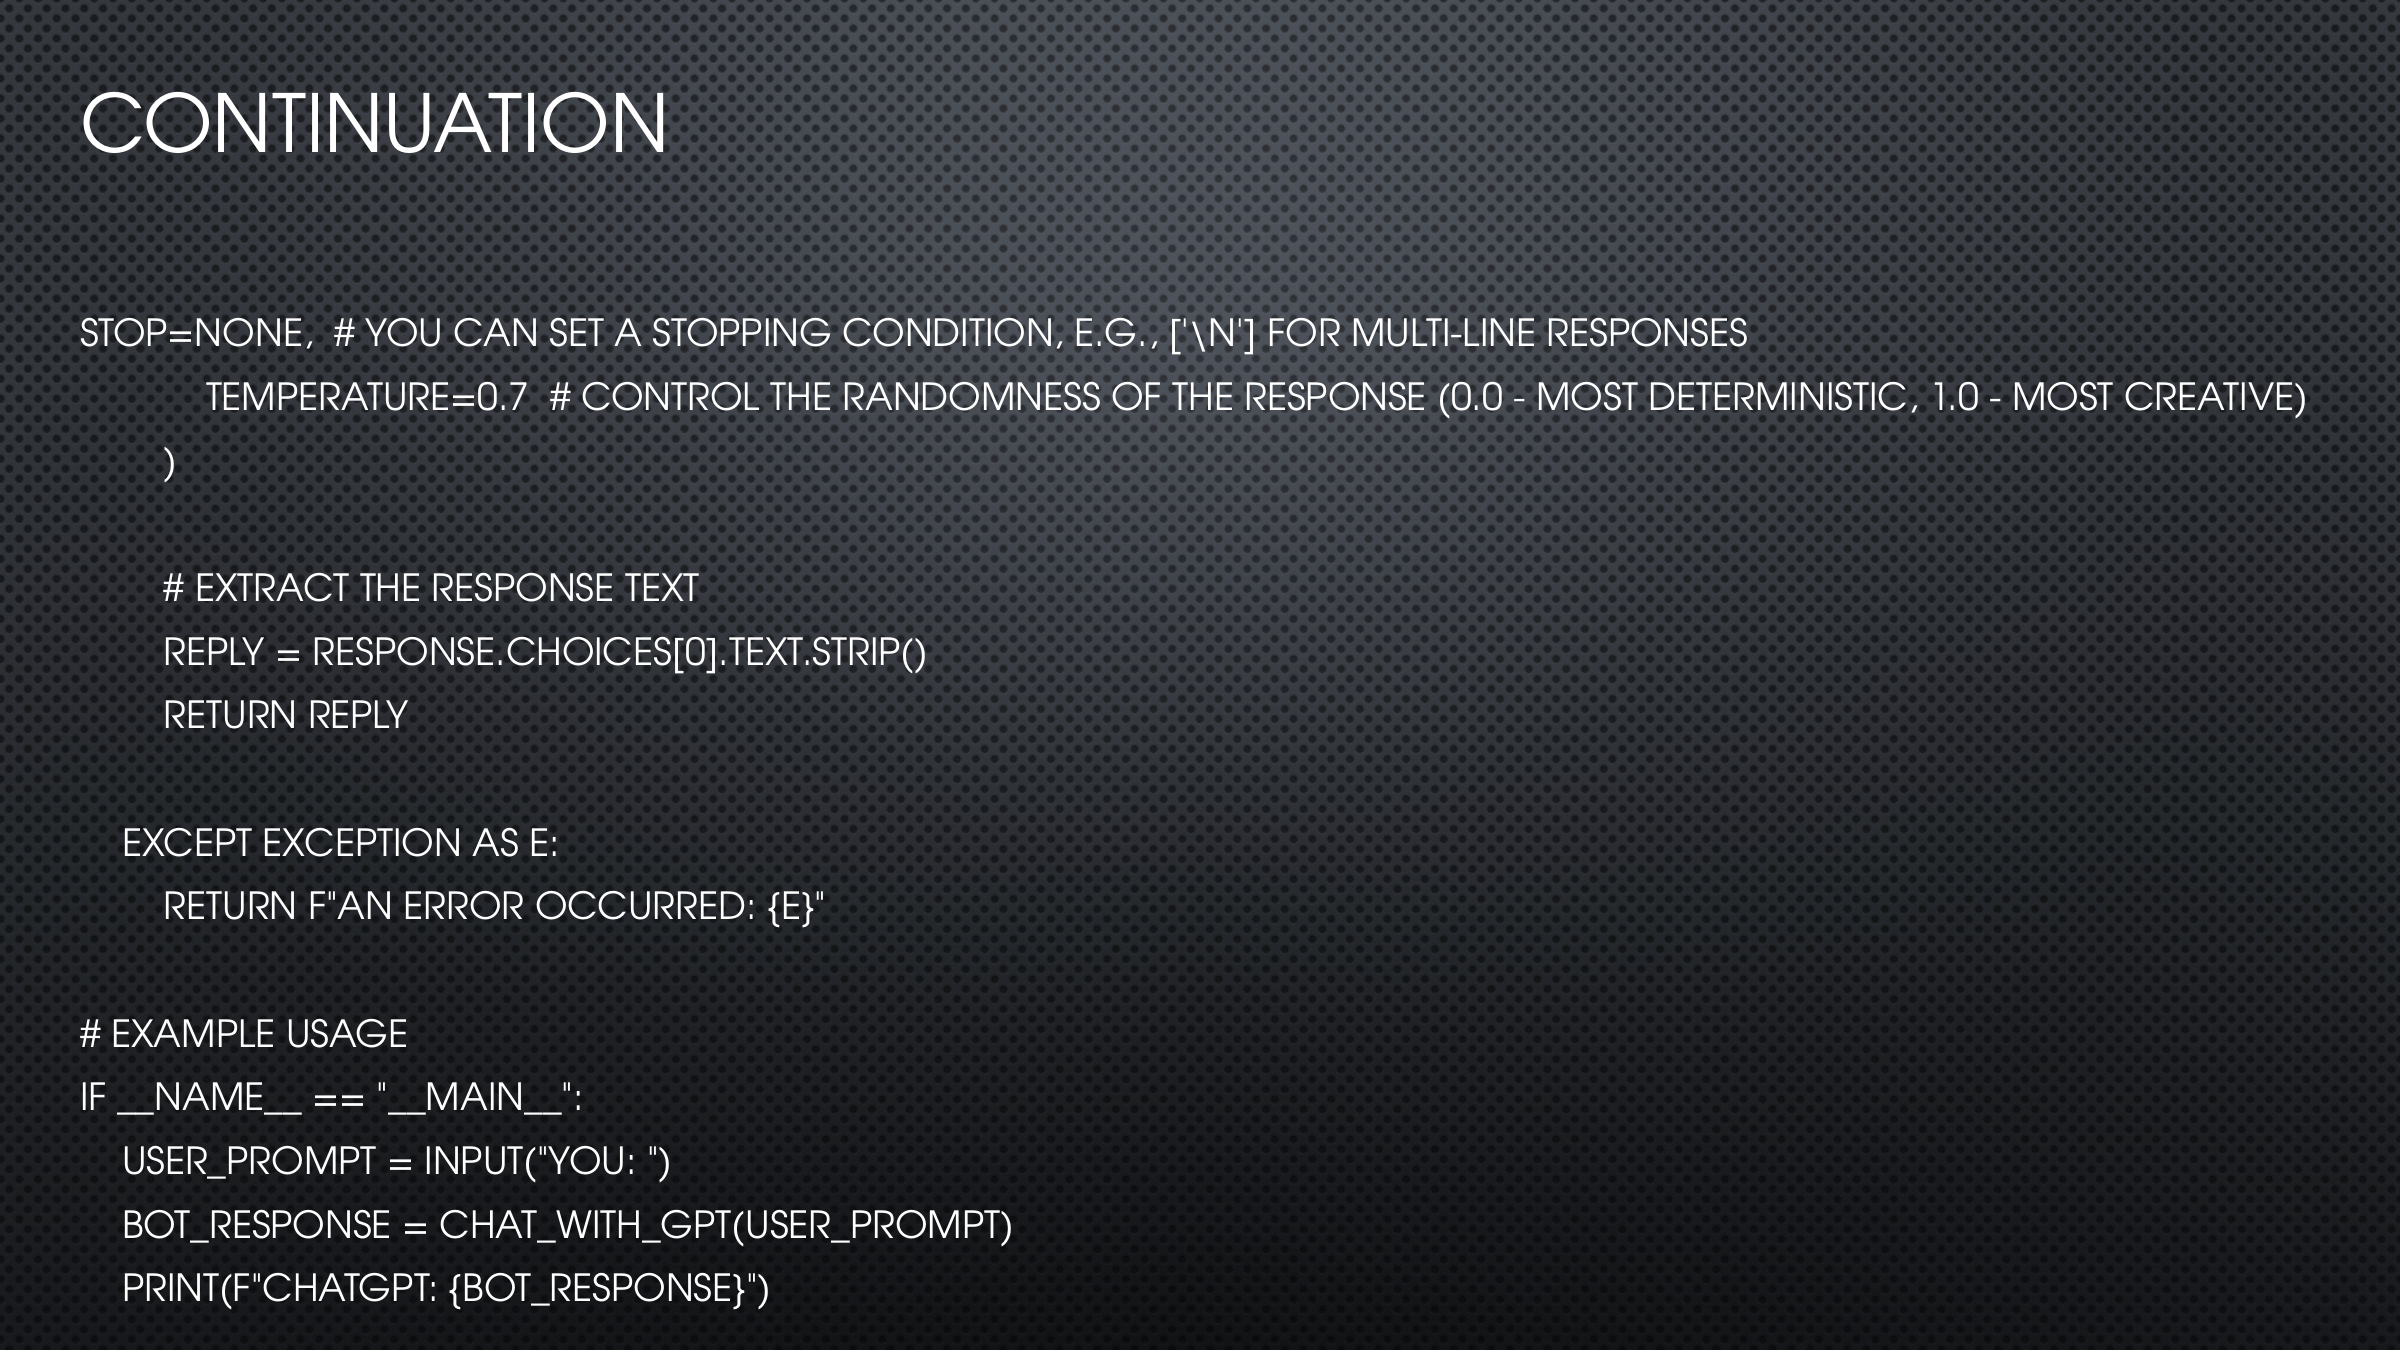

# Continuation
stop=None,  # You can set a stopping condition, e.g., ['\n'] for multi-line responses
            temperature=0.7  # Control the randomness of the response (0.0 - most deterministic, 1.0 - most creative)
        )

        # Extract the response text
        reply = response.choices[0].text.strip()
        return reply

    except Exception as e:
        return f"An error occurred: {e}"

# Example usage
if __name__ == "__main__":
    user_prompt = input("You: ")
    bot_response = chat_with_gpt(user_prompt)
    print(f"ChatGPT: {bot_response}")